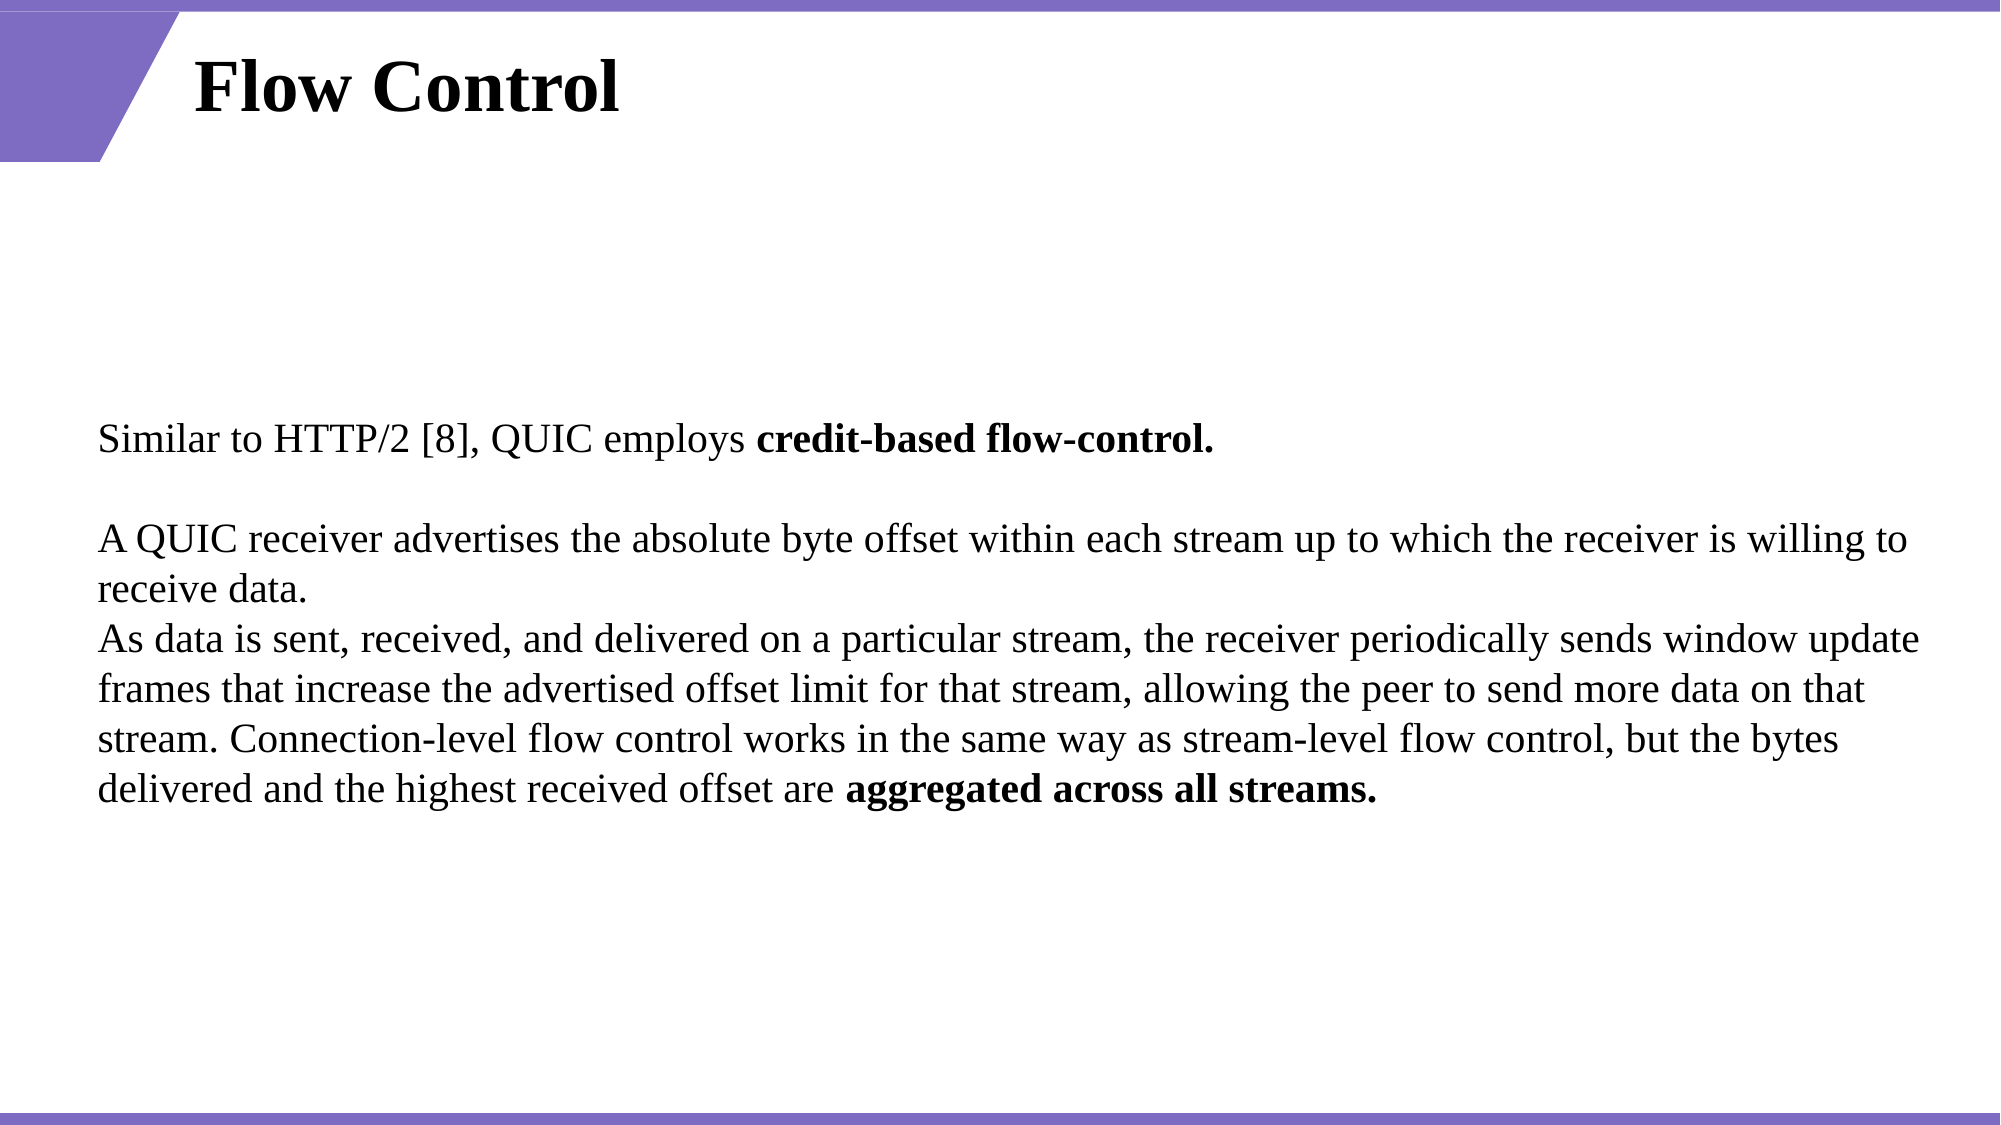

# Flow Control
Similar to HTTP/2 [8], QUIC employs credit-based flow-control.

A QUIC receiver advertises the absolute byte offset within each stream up to which the receiver is willing to receive data.
As data is sent, received, and delivered on a particular stream, the receiver periodically sends window update frames that increase the advertised offset limit for that stream, allowing the peer to send more data on that stream. Connection-level flow control works in the same way as stream-level flow control, but the bytes delivered and the highest received offset are aggregated across all streams.